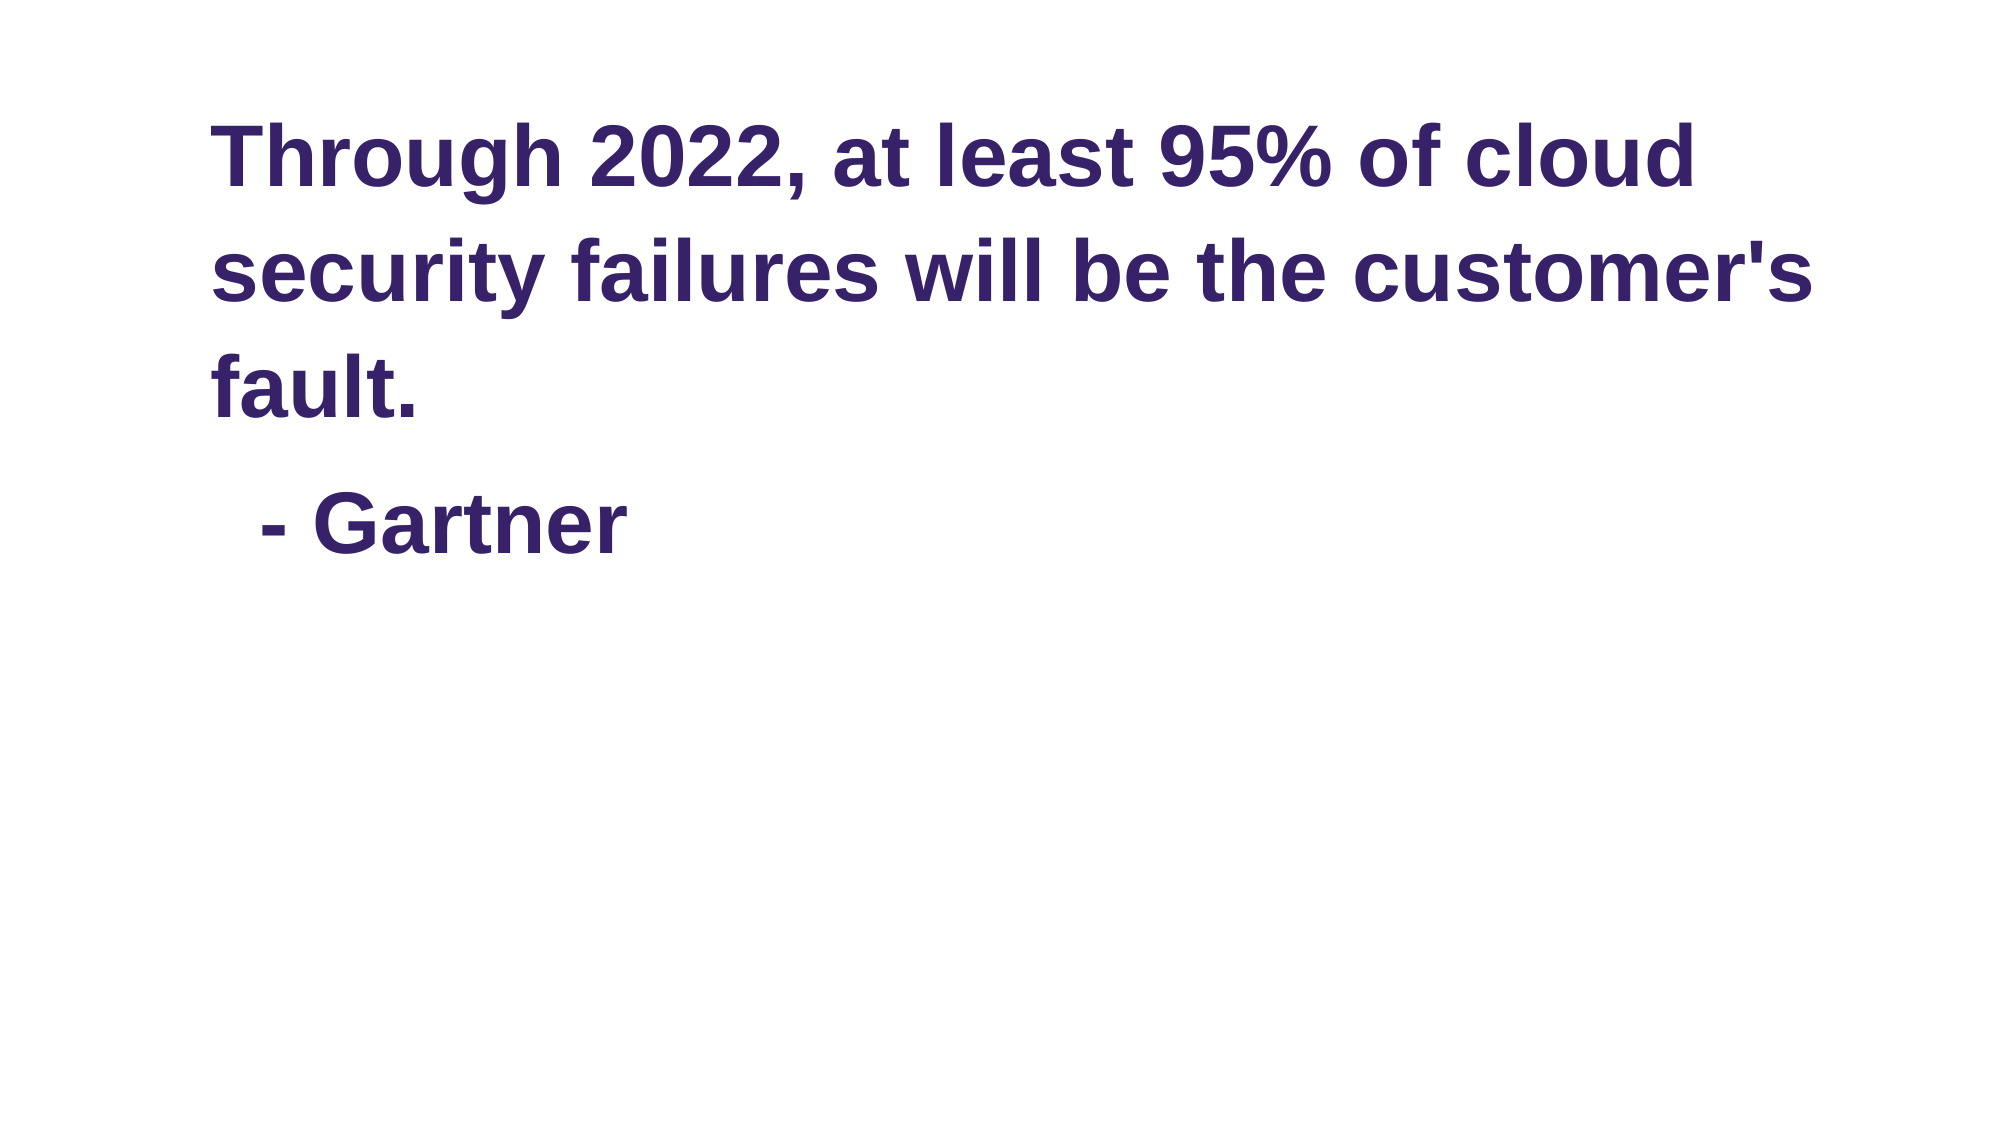

Through 2022, at least 95% of cloud security failures will be the customer's fault.
  - Gartner